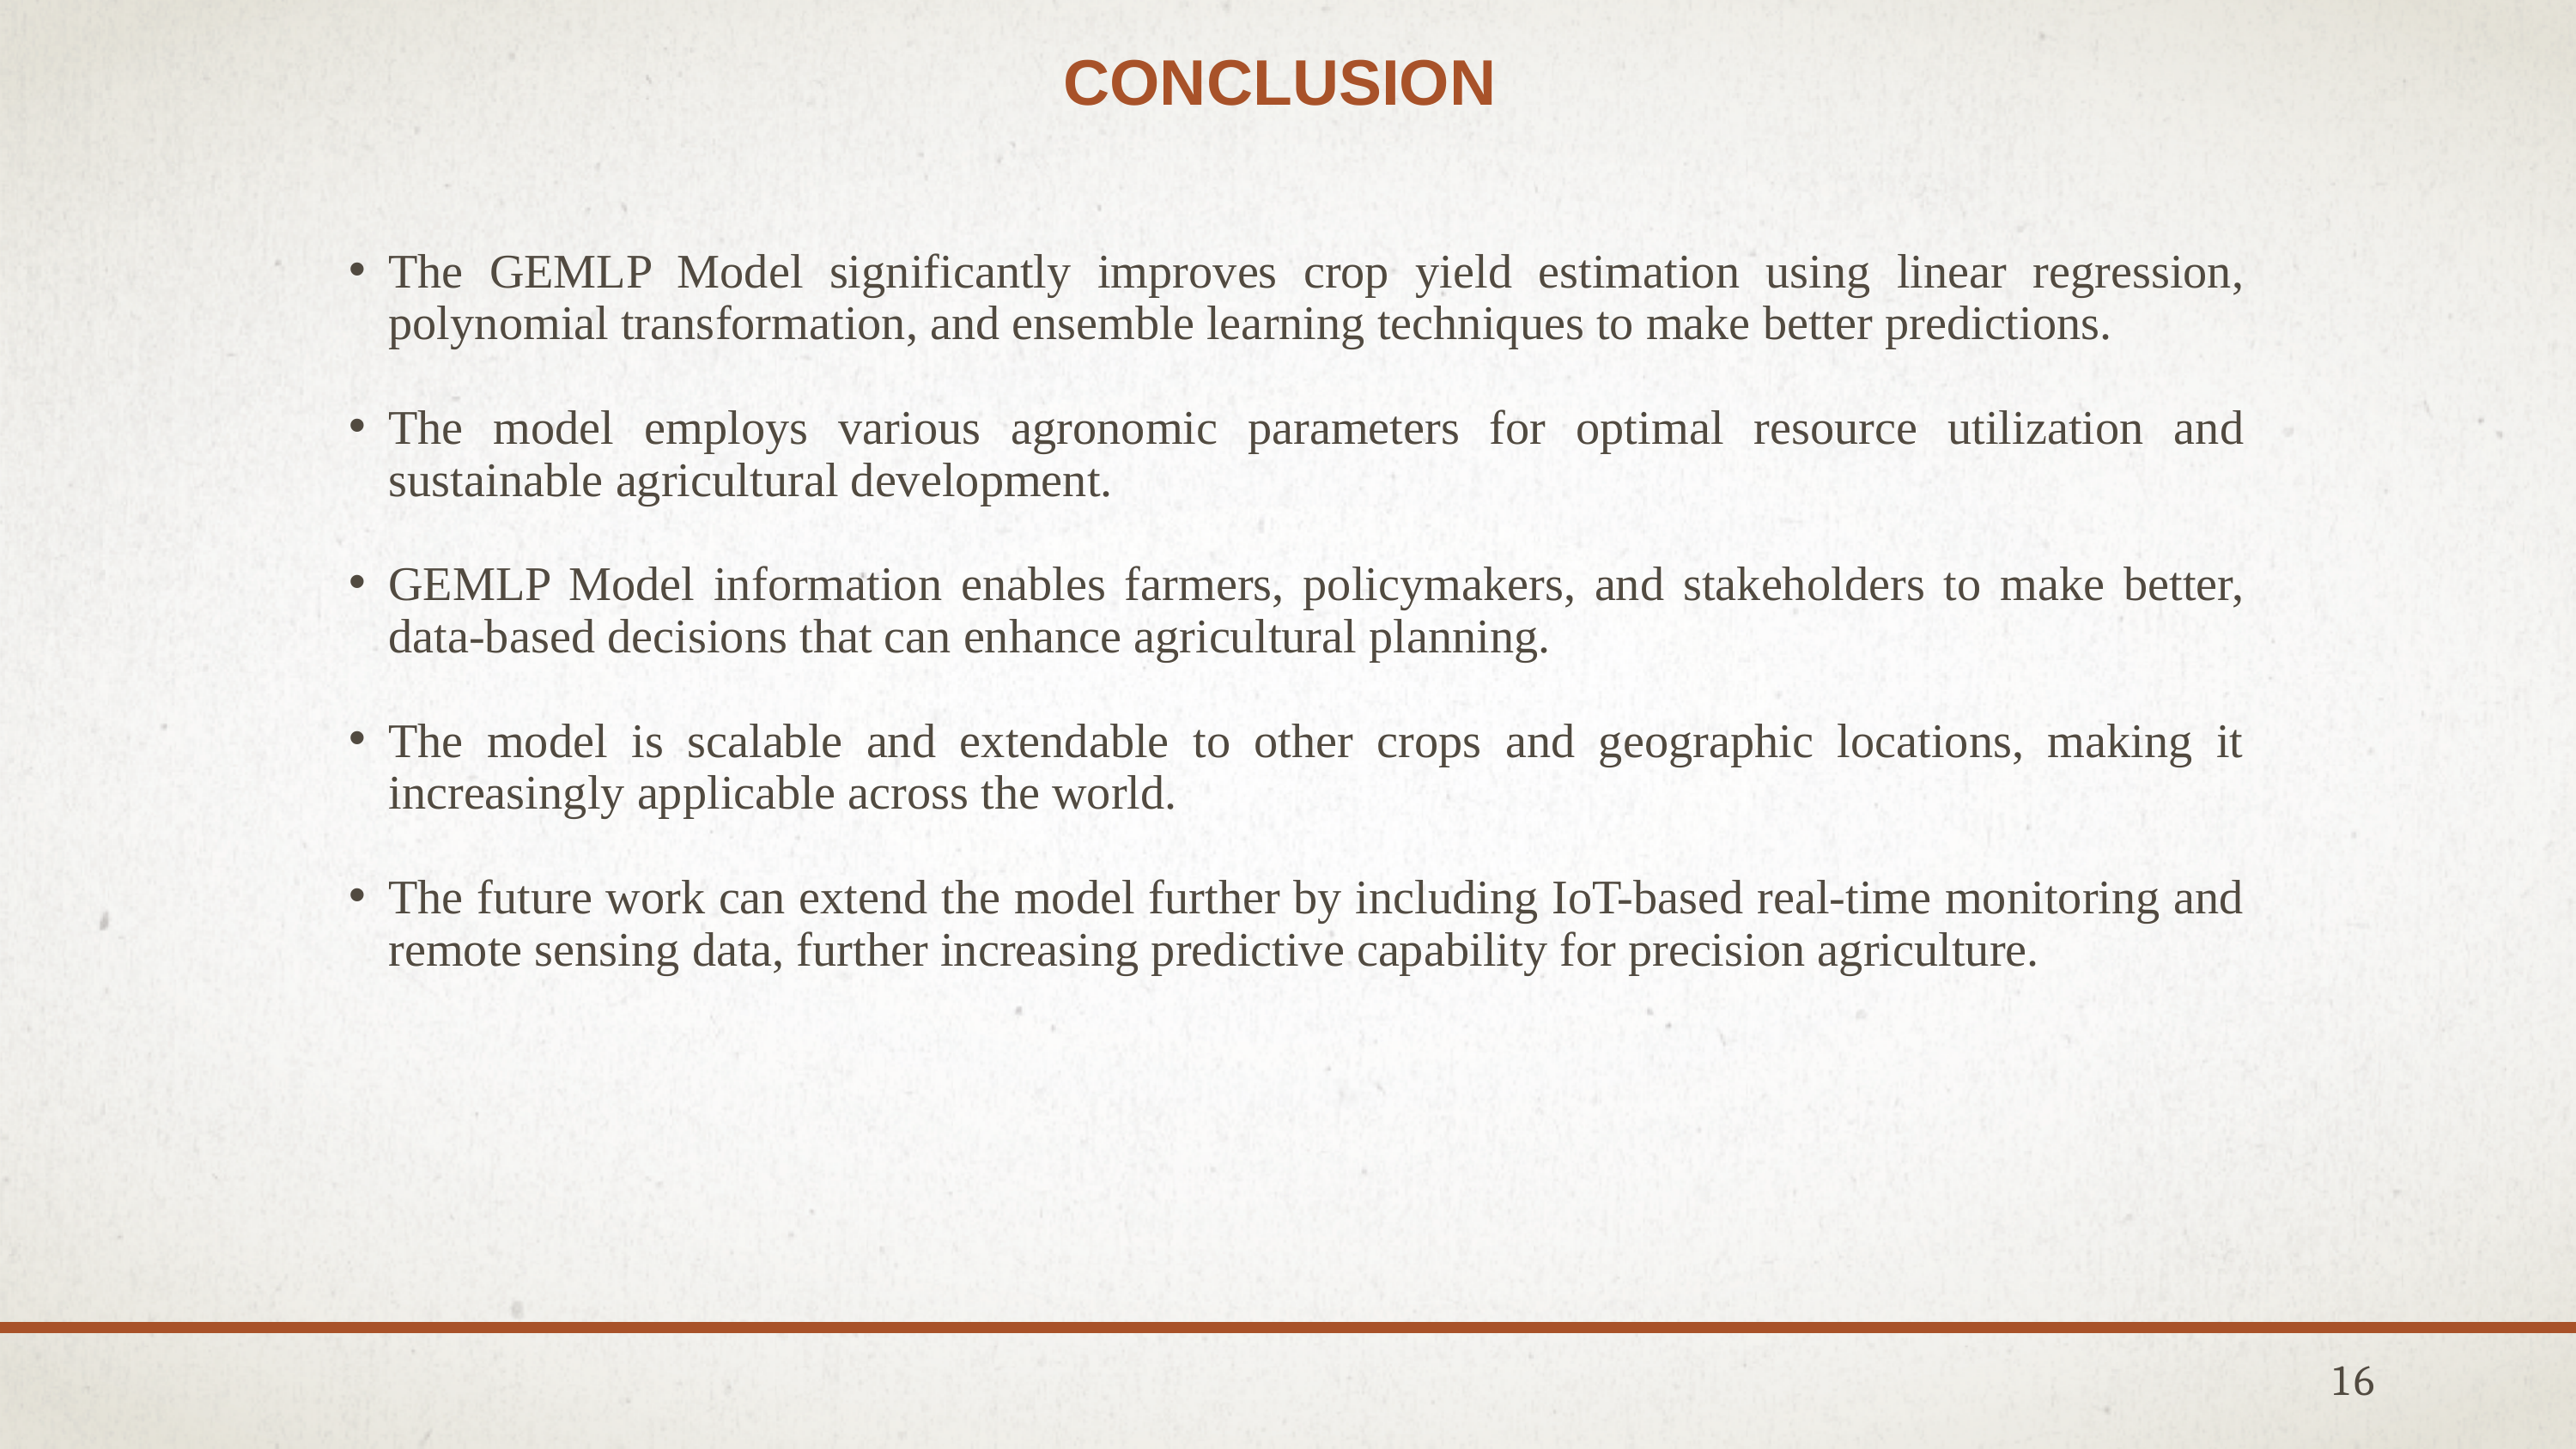

CONCLUSION

The GEMLP Model significantly improves crop yield estimation using linear regression, polynomial transformation, and ensemble learning techniques to make better predictions.

The model employs various agronomic parameters for optimal resource utilization and sustainable agricultural development.

GEMLP Model information enables farmers, policymakers, and stakeholders to make better, data-based decisions that can enhance agricultural planning.

The model is scalable and extendable to other crops and geographic locations, making it increasingly applicable across the world.

The future work can extend the model further by including IoT-based real-time monitoring and remote sensing data, further increasing predictive capability for precision agriculture.

16